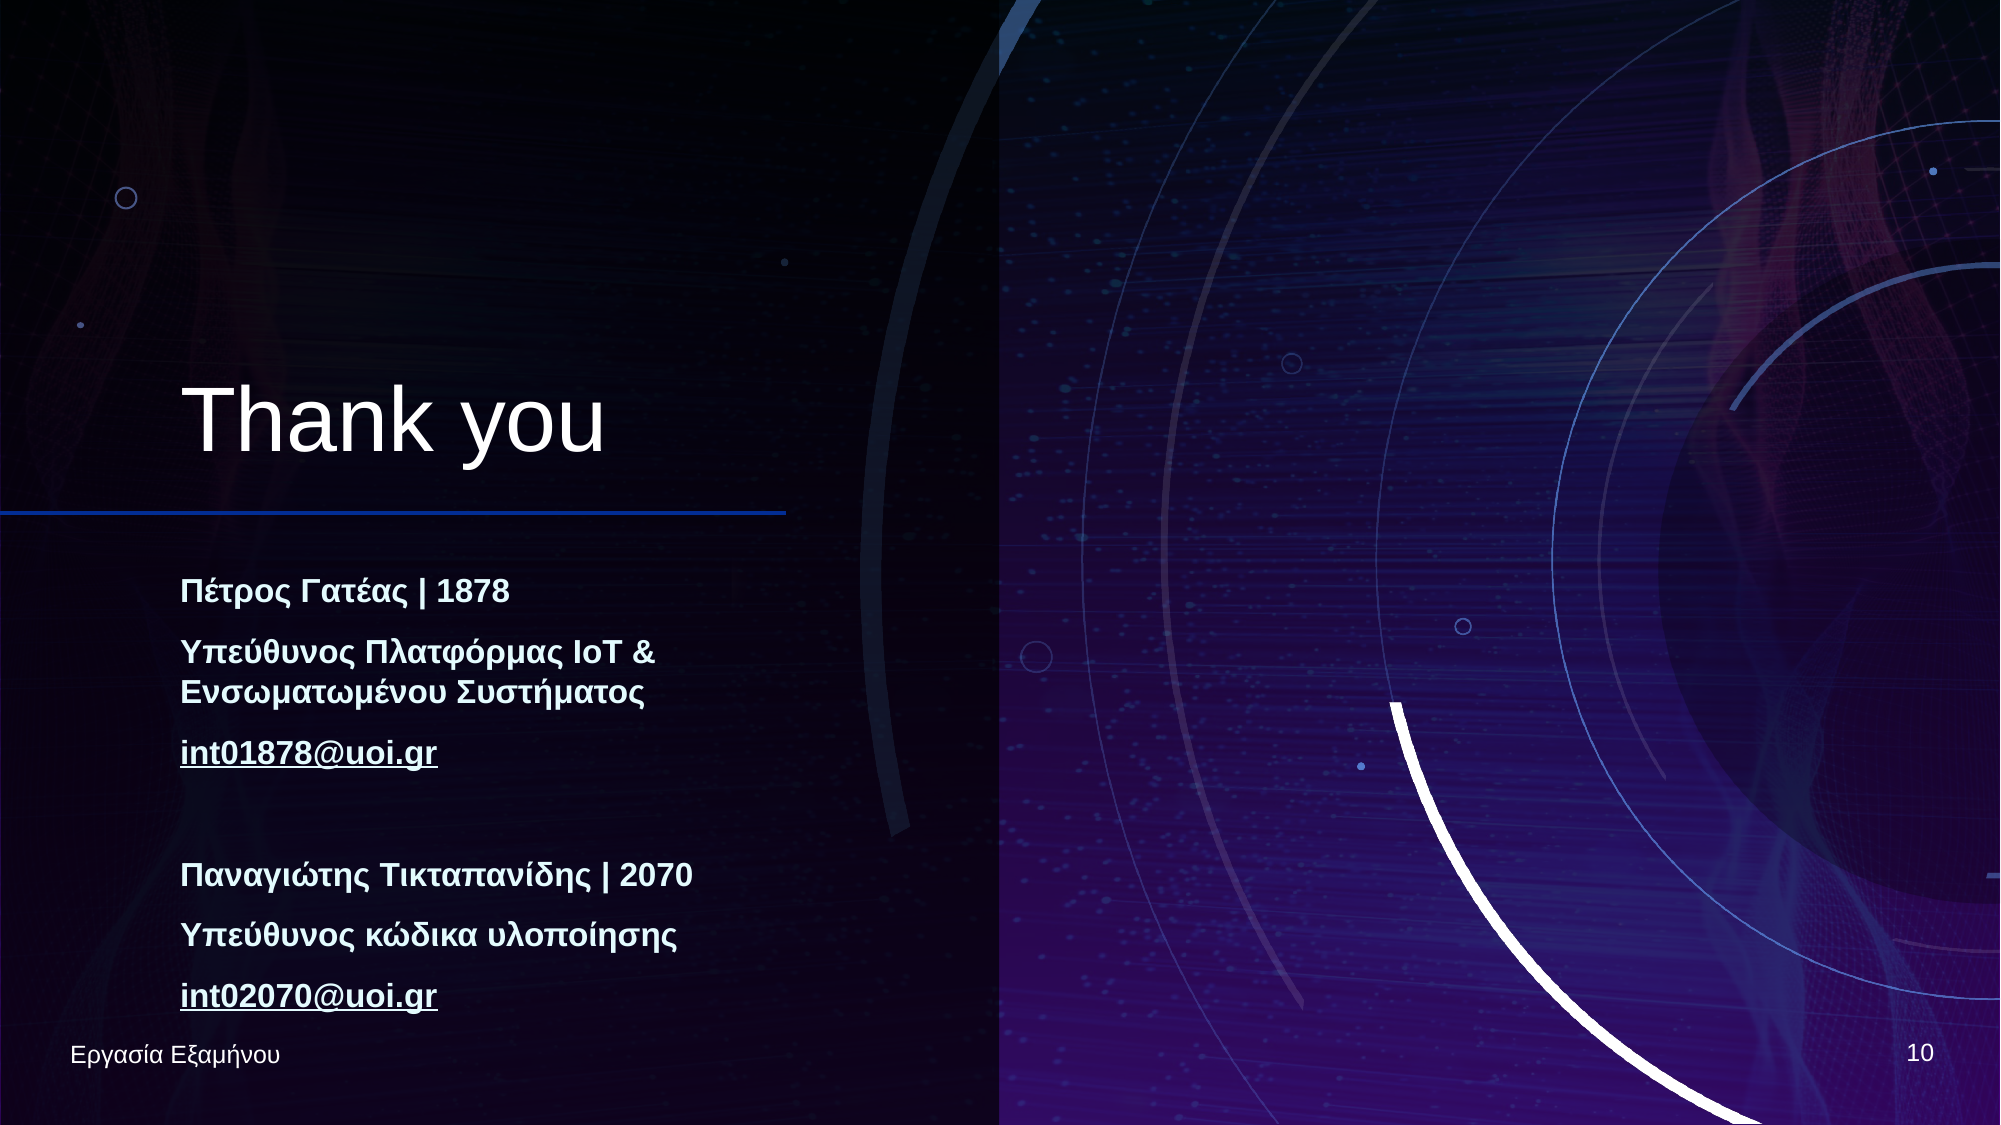

# Thank you
Πέτρος Γατέας | 1878
Yπεύθυνος Πλατφόρμας ΙοΤ & Ενσωματωμένου Συστήματος
int01878@uoi.gr

Παναγιώτης Τικταπανίδης | 2070
Υπεύθυνος κώδικα υλοποίησης
int02070@uoi.gr

10
Εργασία Εξαμήνου